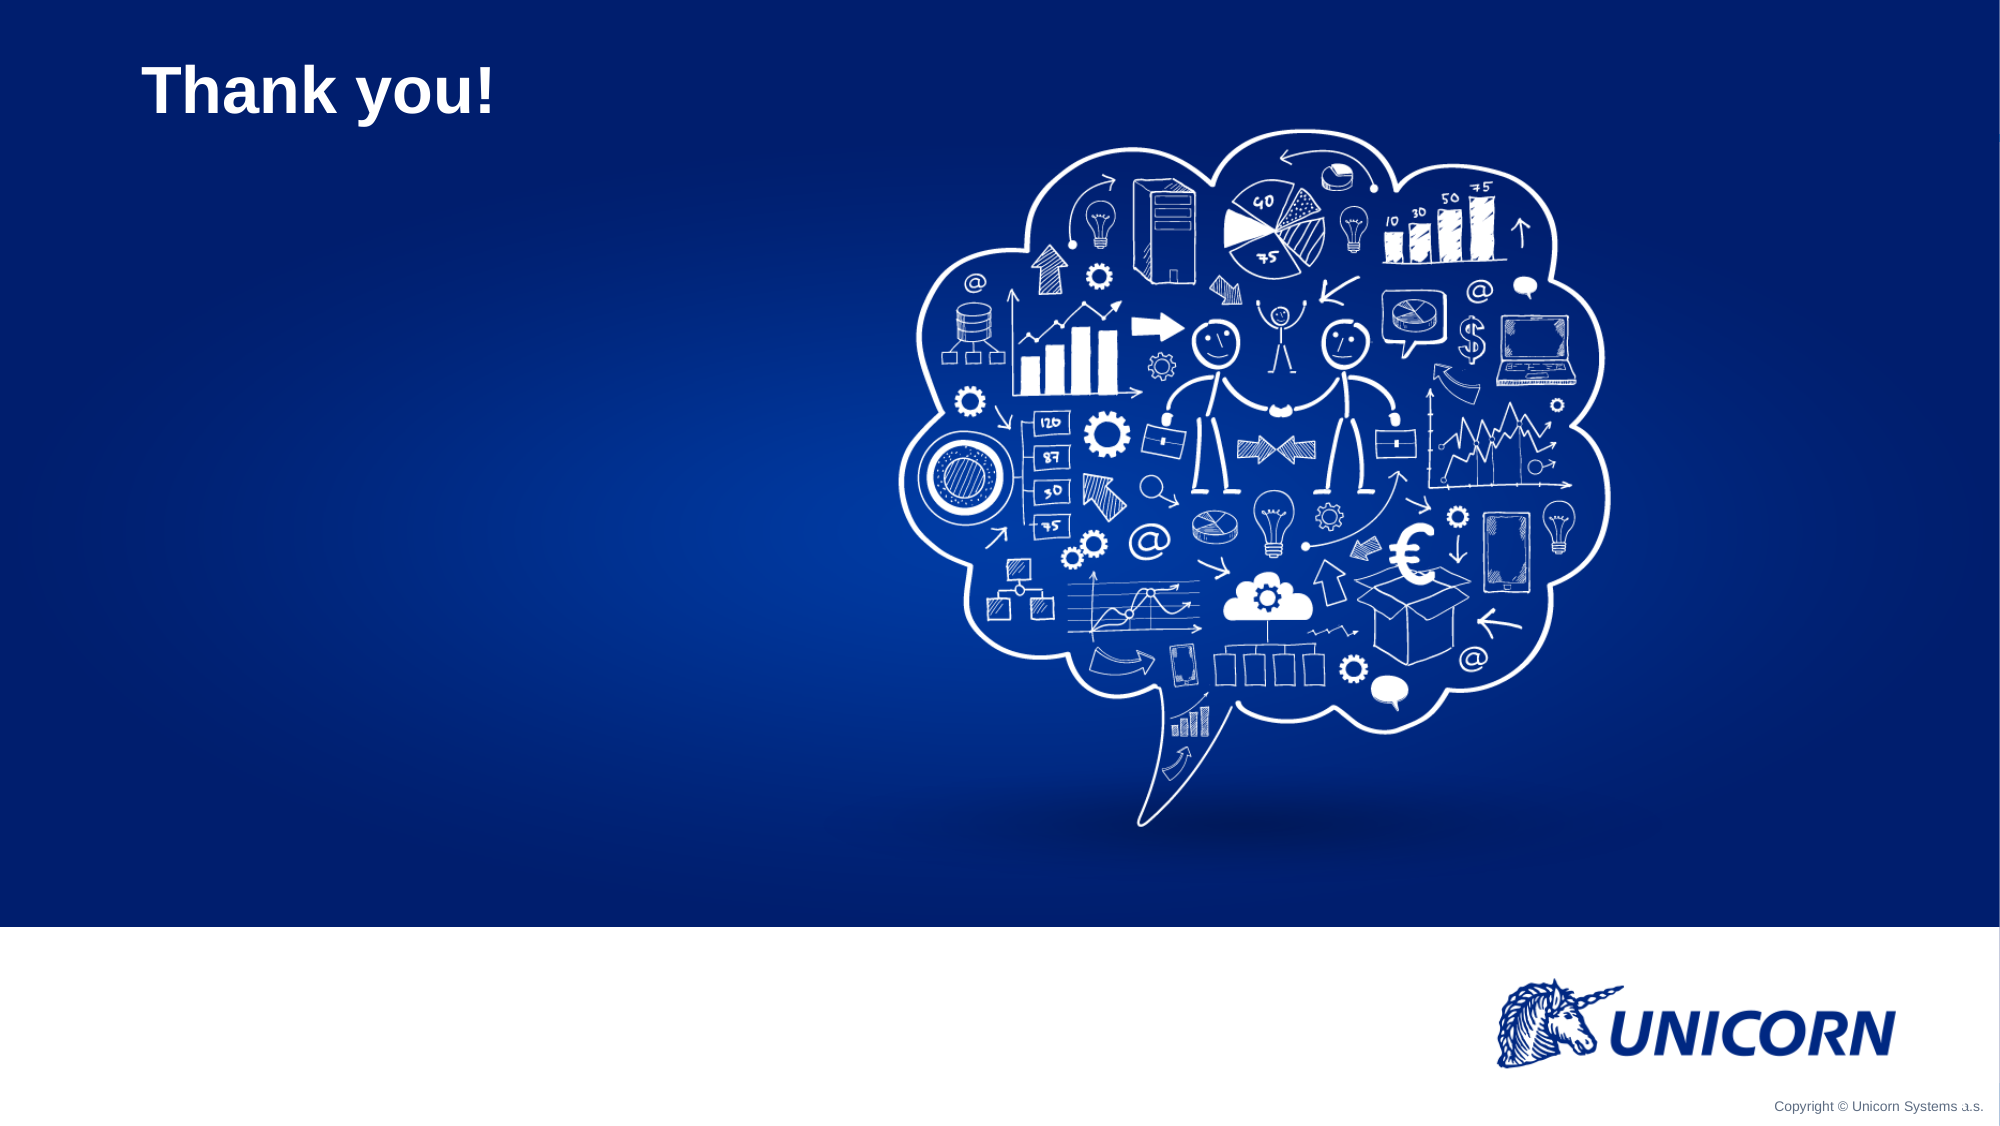

# Thank you!
47
Copyright © Unicorn Systems a.s.